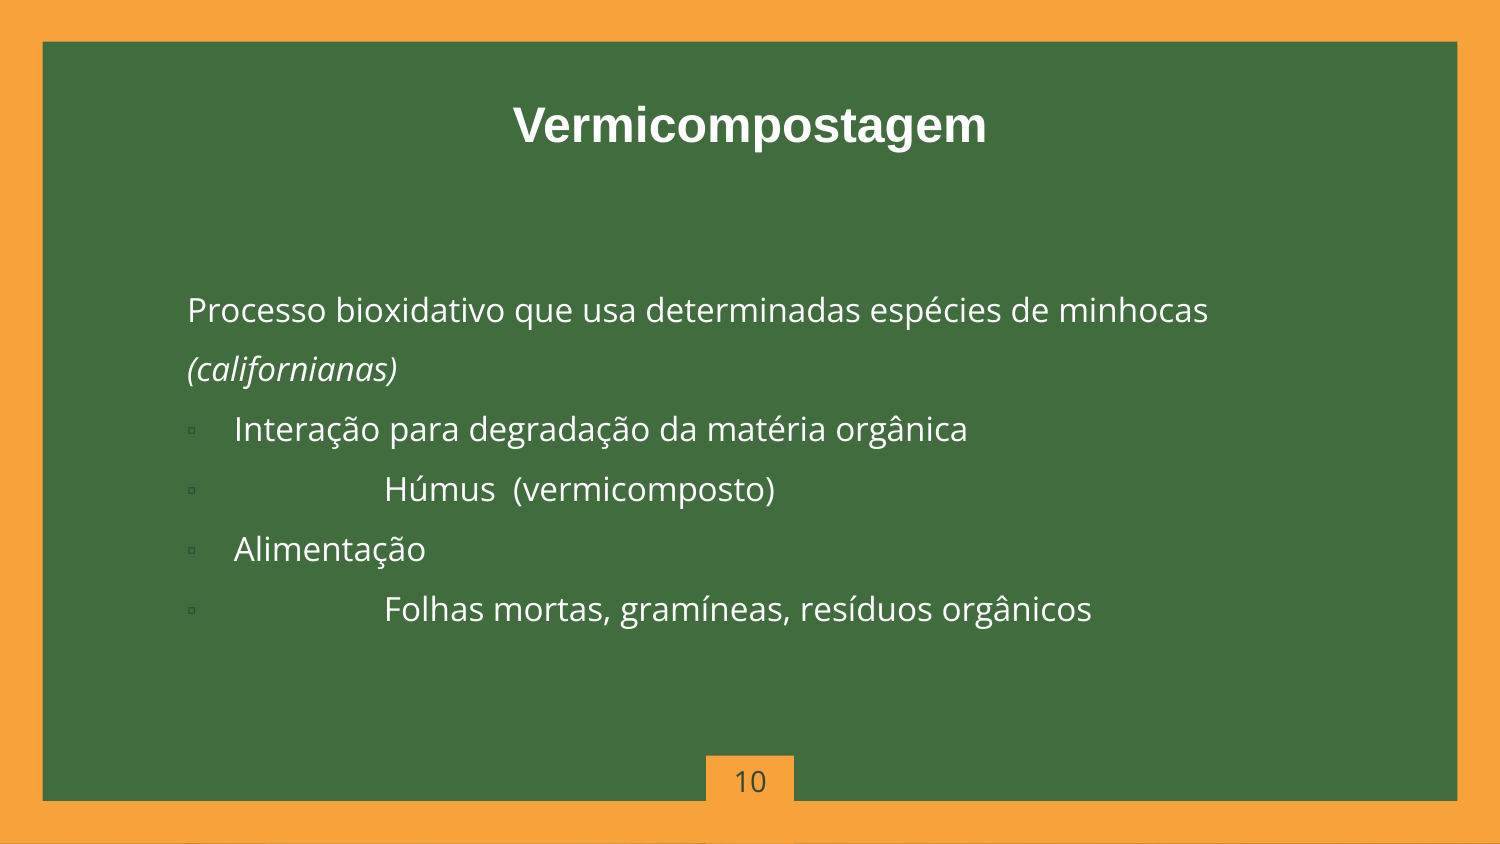

Vermicompostagem
Processo bioxidativo que usa determinadas espécies de minhocas (californianas)
Interação para degradação da matéria orgânica
	Húmus  (vermicomposto)
Alimentação
	Folhas mortas, gramíneas, resíduos orgânicos
10